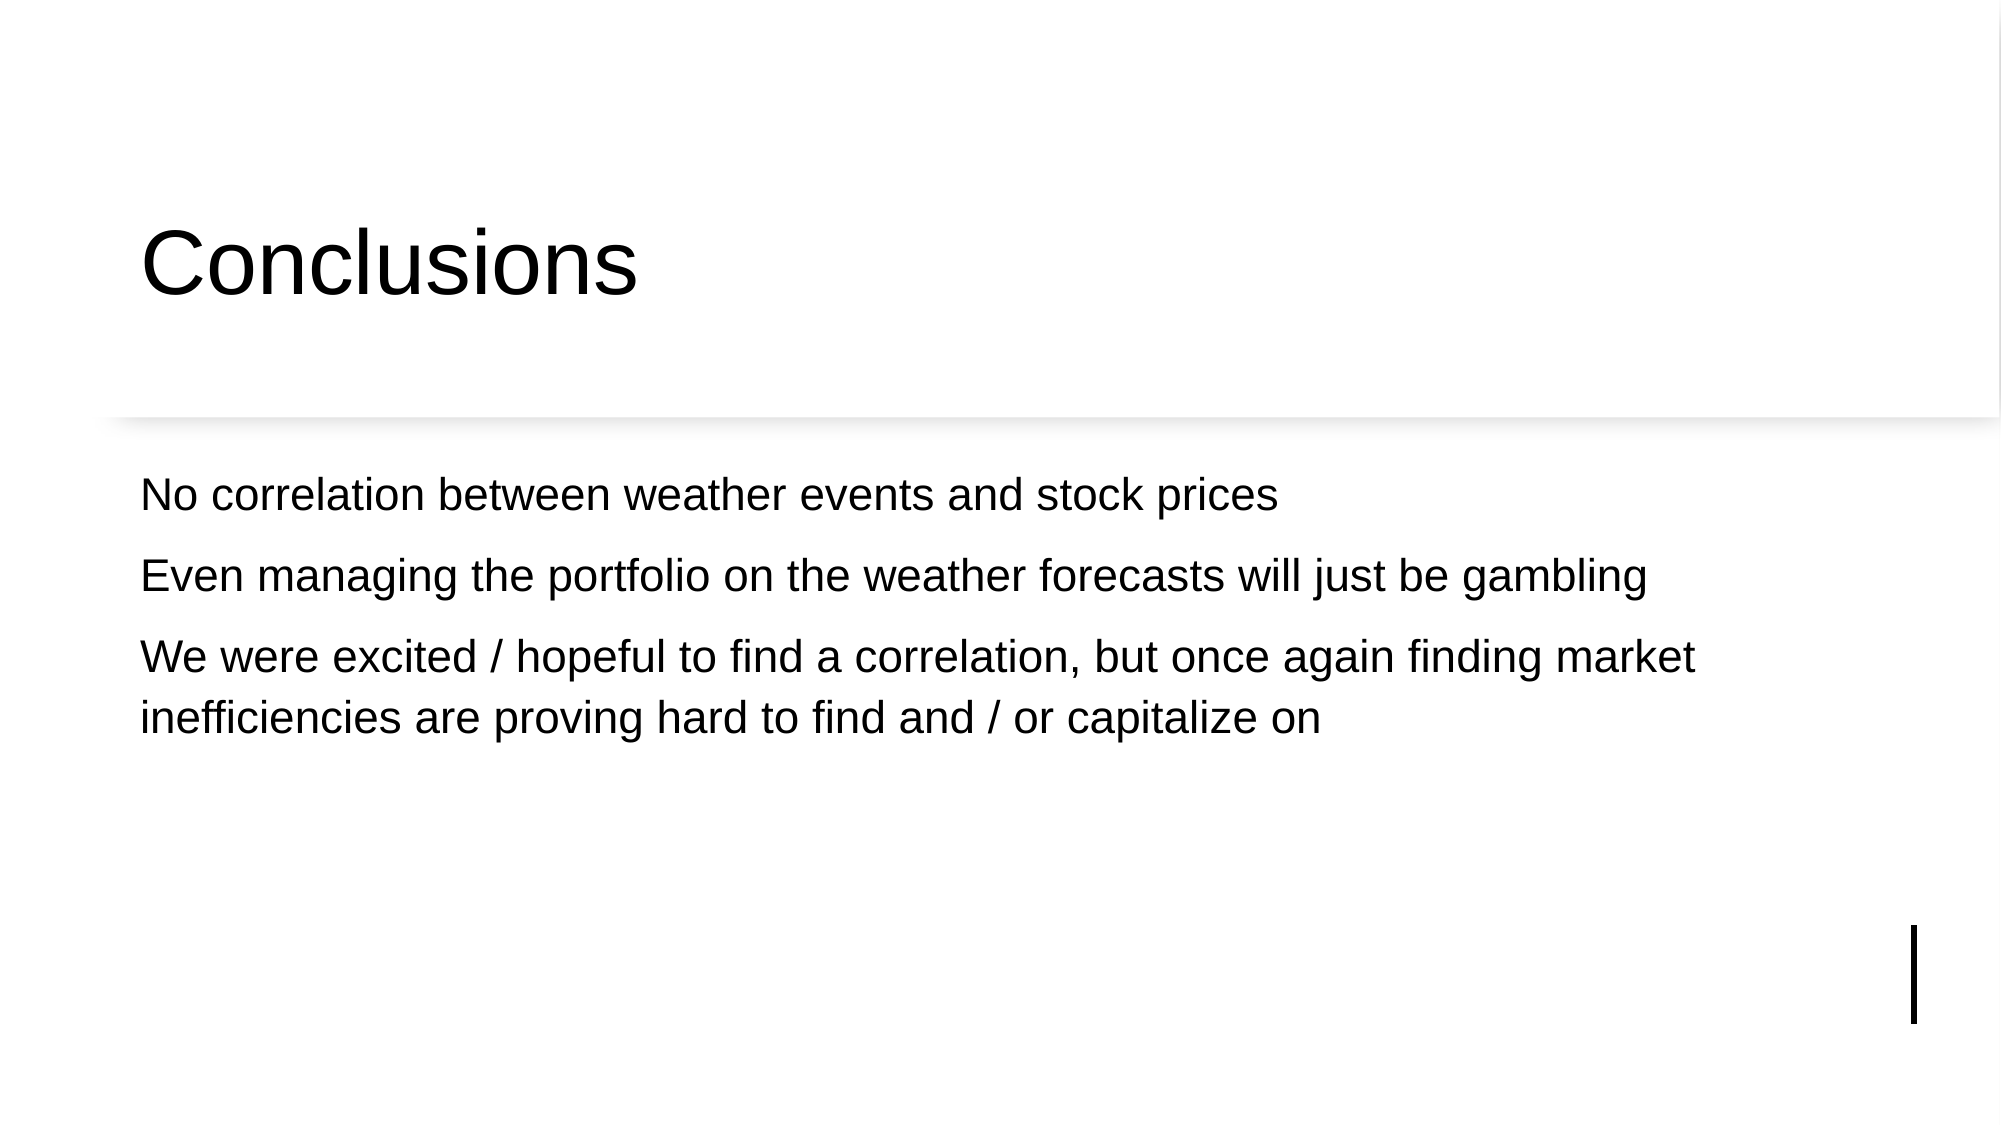

# Conclusions
No correlation between weather events and stock prices
Even managing the portfolio on the weather forecasts will just be gambling
We were excited / hopeful to find a correlation, but once again finding market inefficiencies are proving hard to find and / or capitalize on